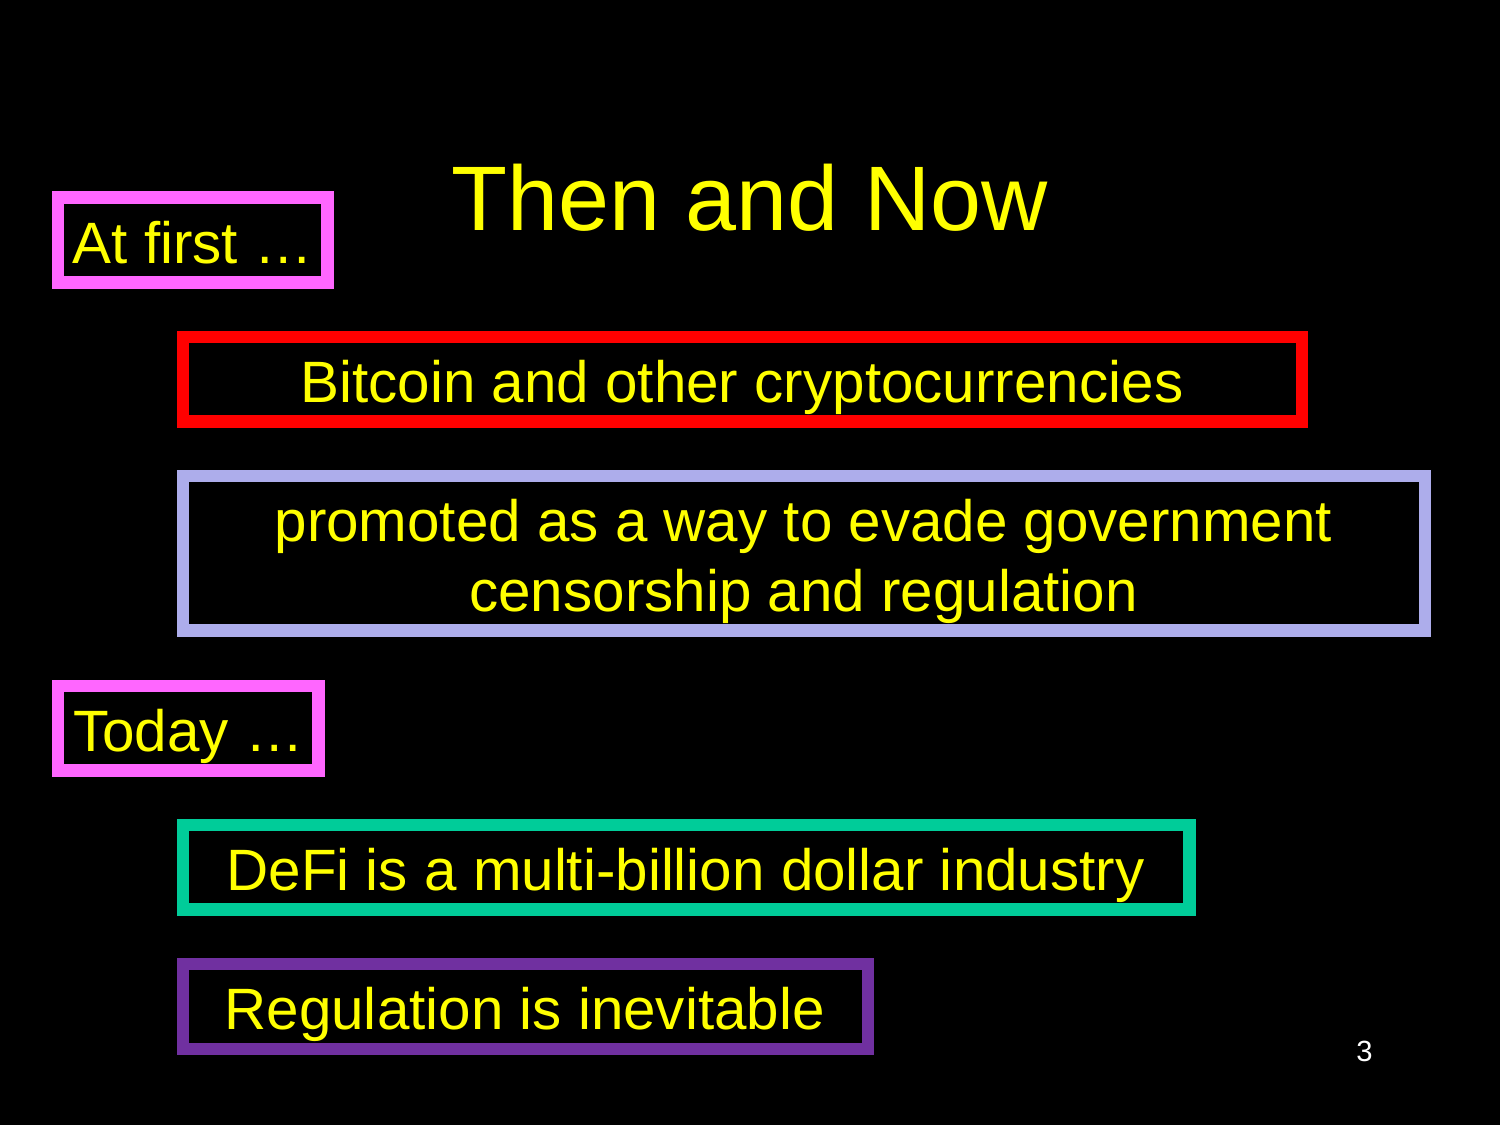

# Then and Now
At first …
Bitcoin and other cryptocurrencies
promoted as a way to evade government censorship and regulation
Today …
DeFi is a multi-billion dollar industry
Regulation is inevitable
3